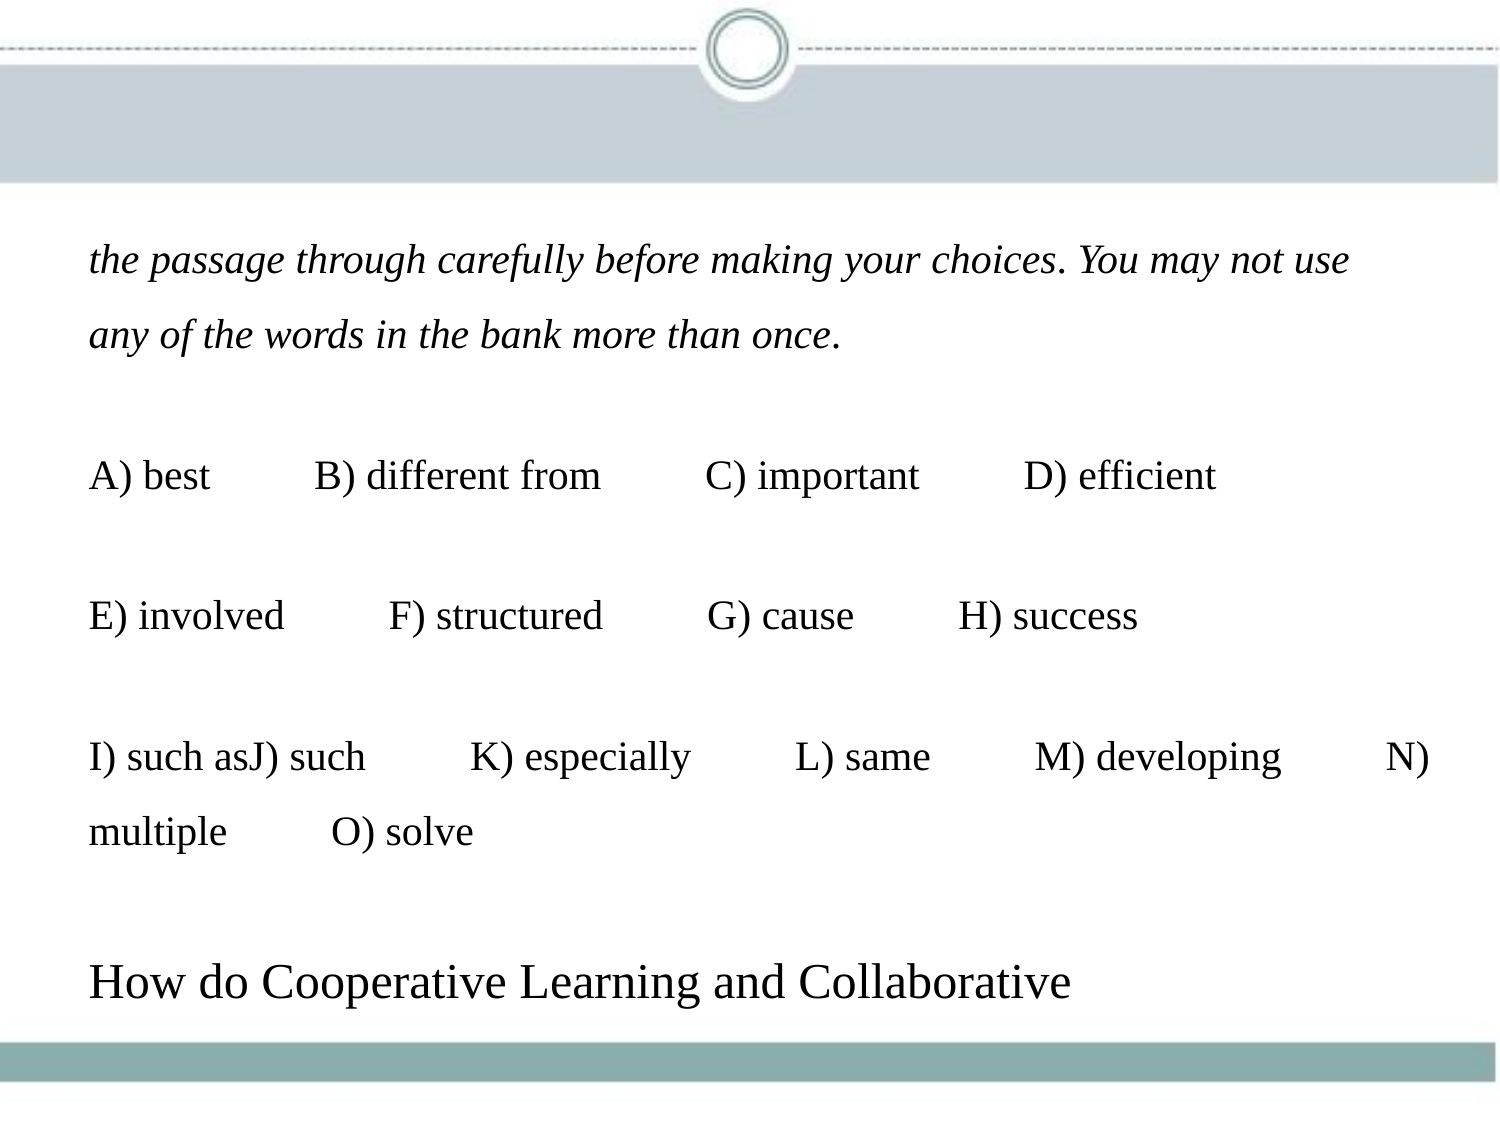

the passage through carefully before making your choices. You may not use
any of the words in the bank more than once.
A) best　　B) different from　　C) important　　D) efficient
E) involved　　F) structured　　G) cause　　H) success
I) such asJ) such　　K) especially　　L) same　　M) developing　　N)
multiple　　O) solve
How do Cooperative Learning and Collaborative